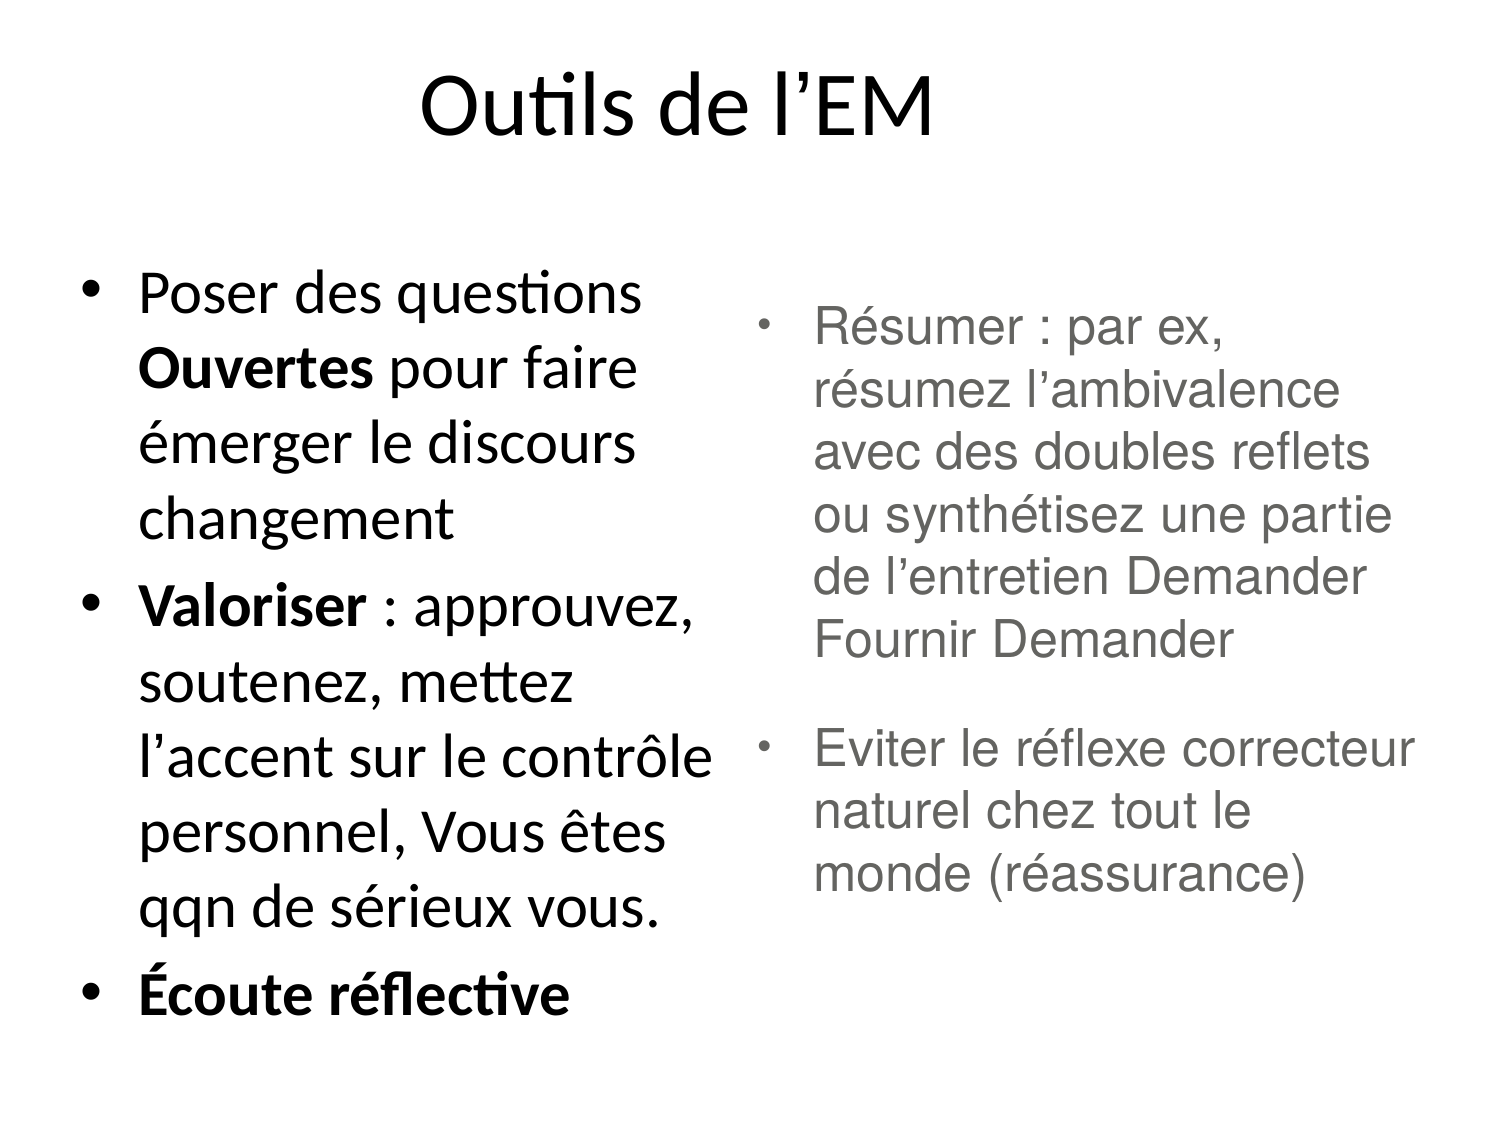

# Outils de l’EM
Résumer : par ex, résumez l’ambivalence avec des doubles reflets ou synthétisez une partie de l’entretien Demander Fournir Demander
Eviter le réflexe correcteur naturel chez tout le monde (réassurance)

Poser des questions Ouvertes pour faire émerger le discours changement
Valoriser : approuvez, soutenez, mettez l’accent sur le contrôle personnel, Vous êtes qqn de sérieux vous.
Écoute réflective